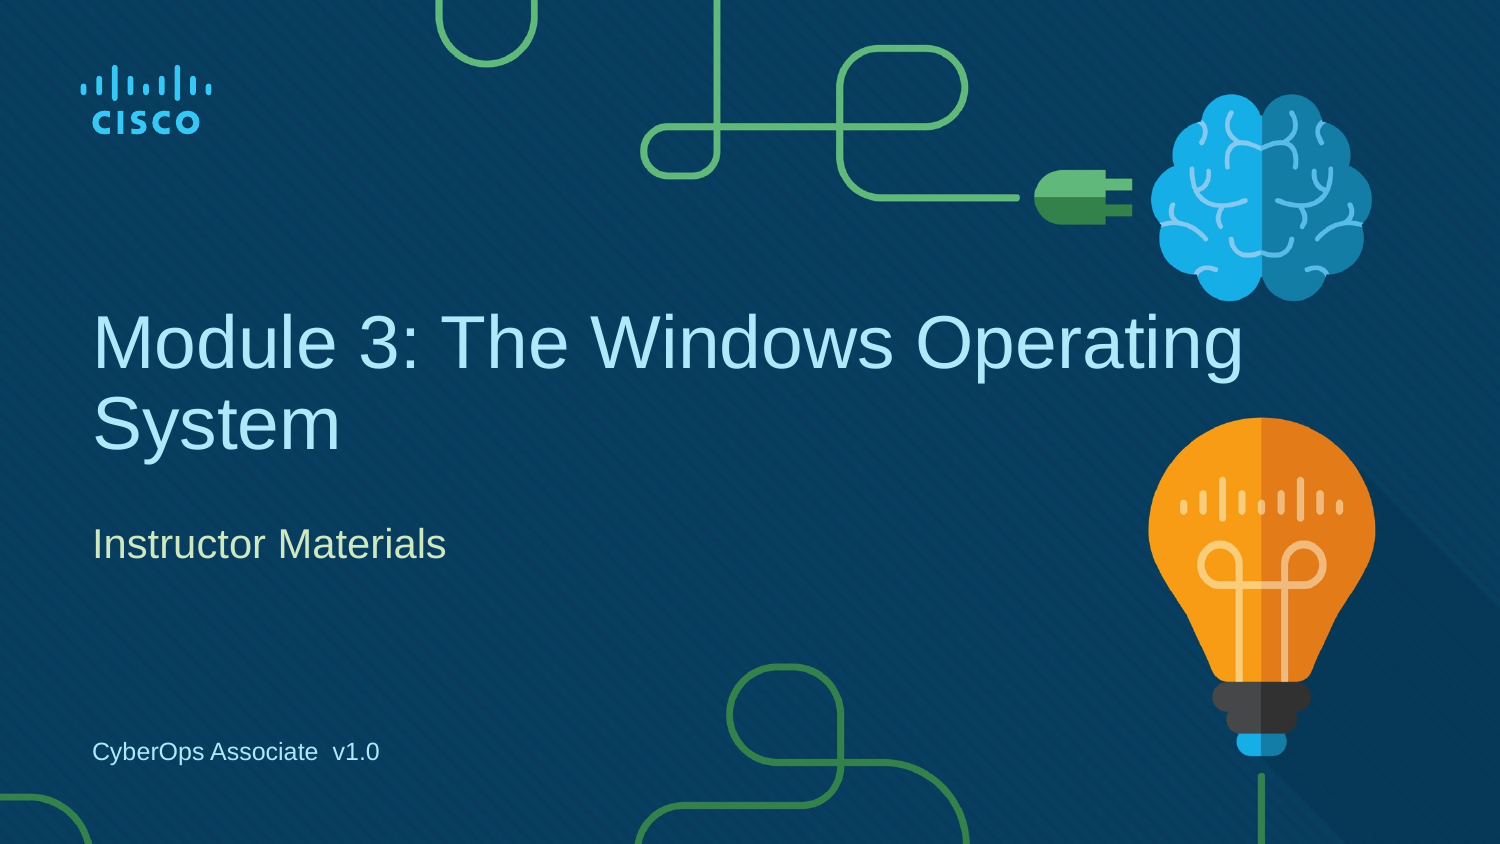

# Module 3: The Windows Operating System
Instructor Materials
CyberOps Associate  v1.0